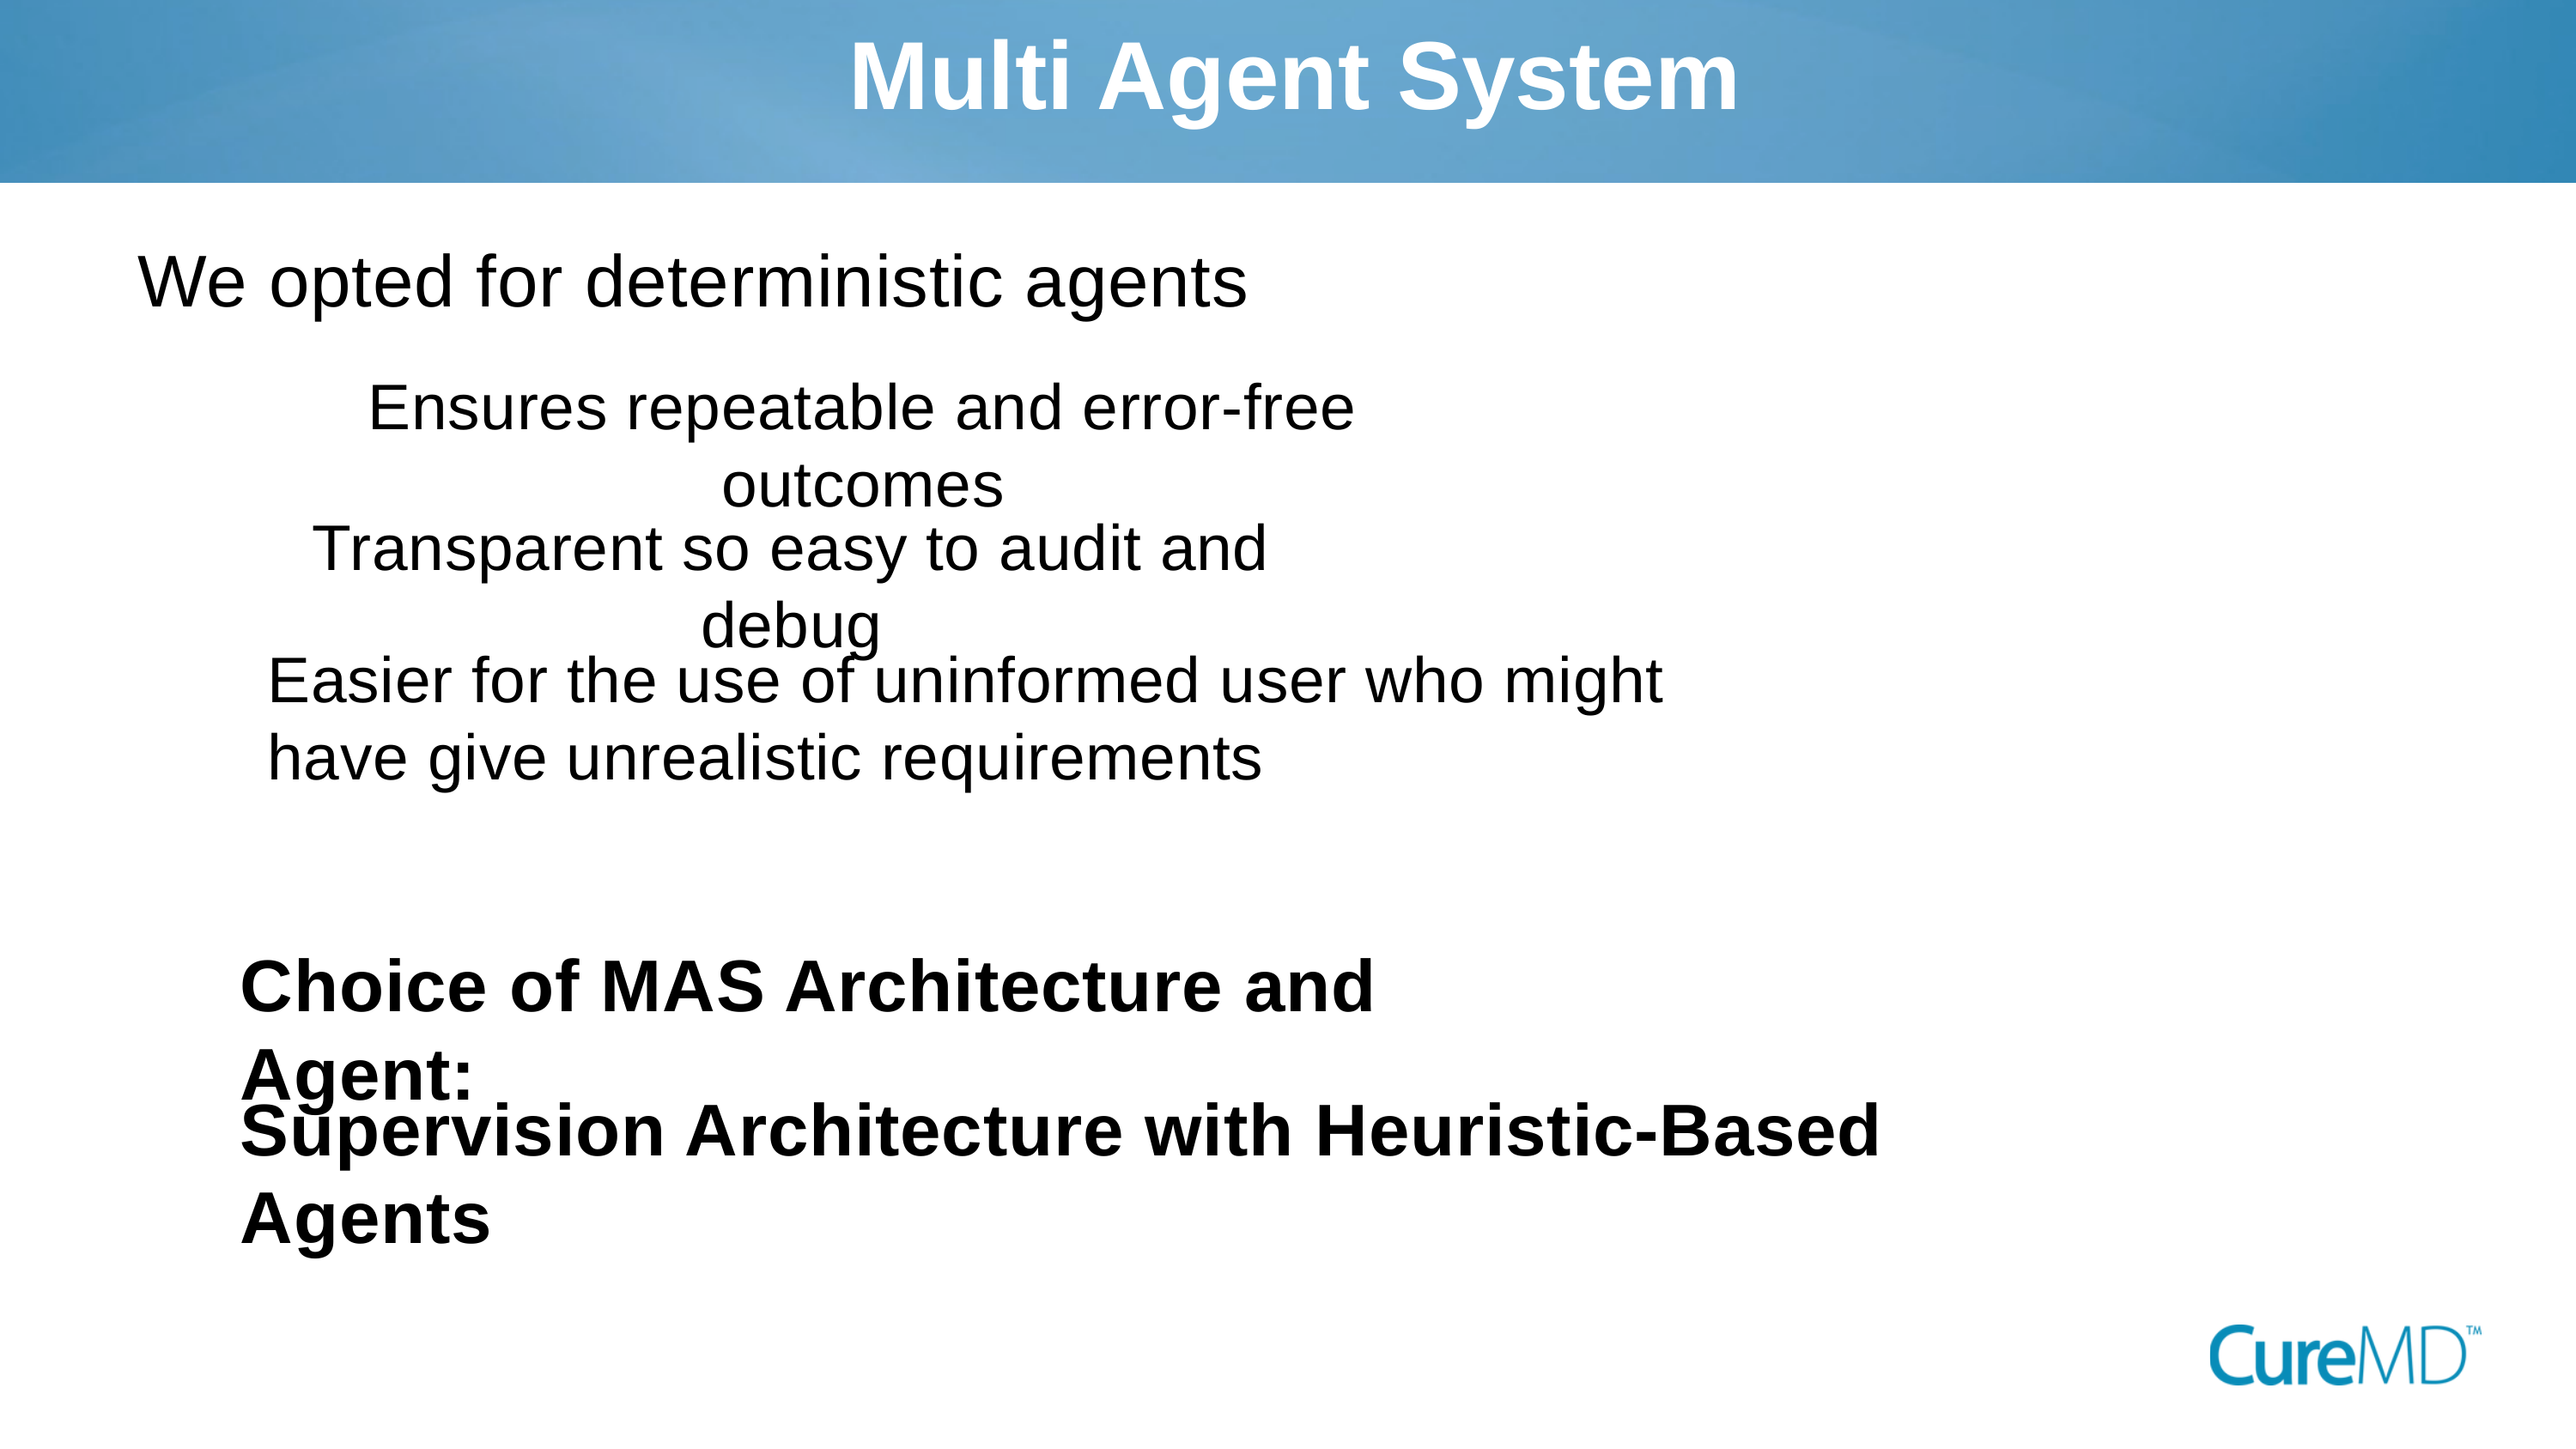

Multi Agent System
We opted for deterministic agents
Ensures repeatable and error-free outcomes
Transparent so easy to audit and debug
Easier for the use of uninformed user who might have give unrealistic requirements
Choice of MAS Architecture and Agent:
Supervision Architecture with Heuristic-Based  Agents